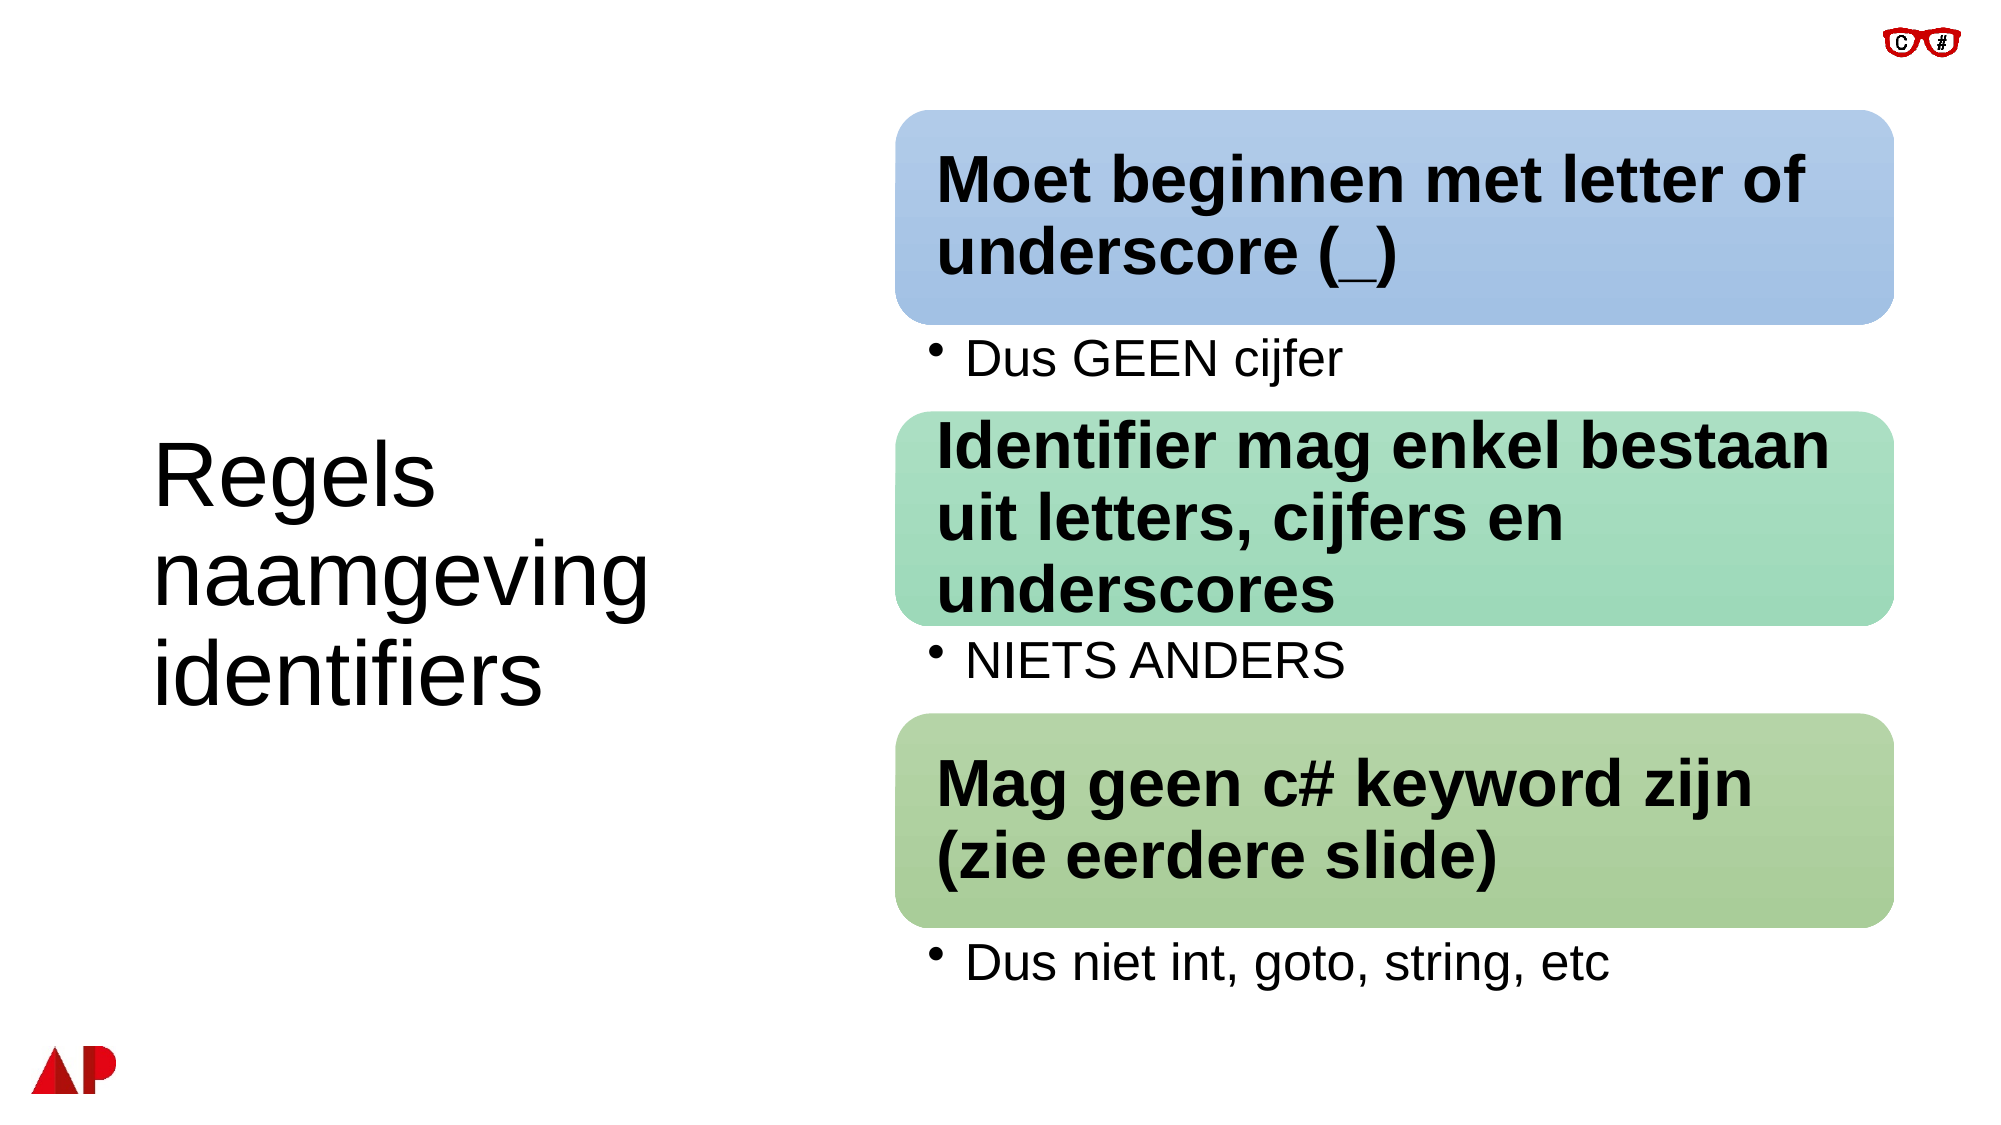

Moet beginnen met letter of underscore (_)
Dus GEEN cijfer
Identifier mag enkel bestaan uit letters, cijfers en underscores
NIETS ANDERS
Mag geen c# keyword zijn (zie eerdere slide)
Dus niet int, goto, string, etc
# Regels naamgeving identifiers